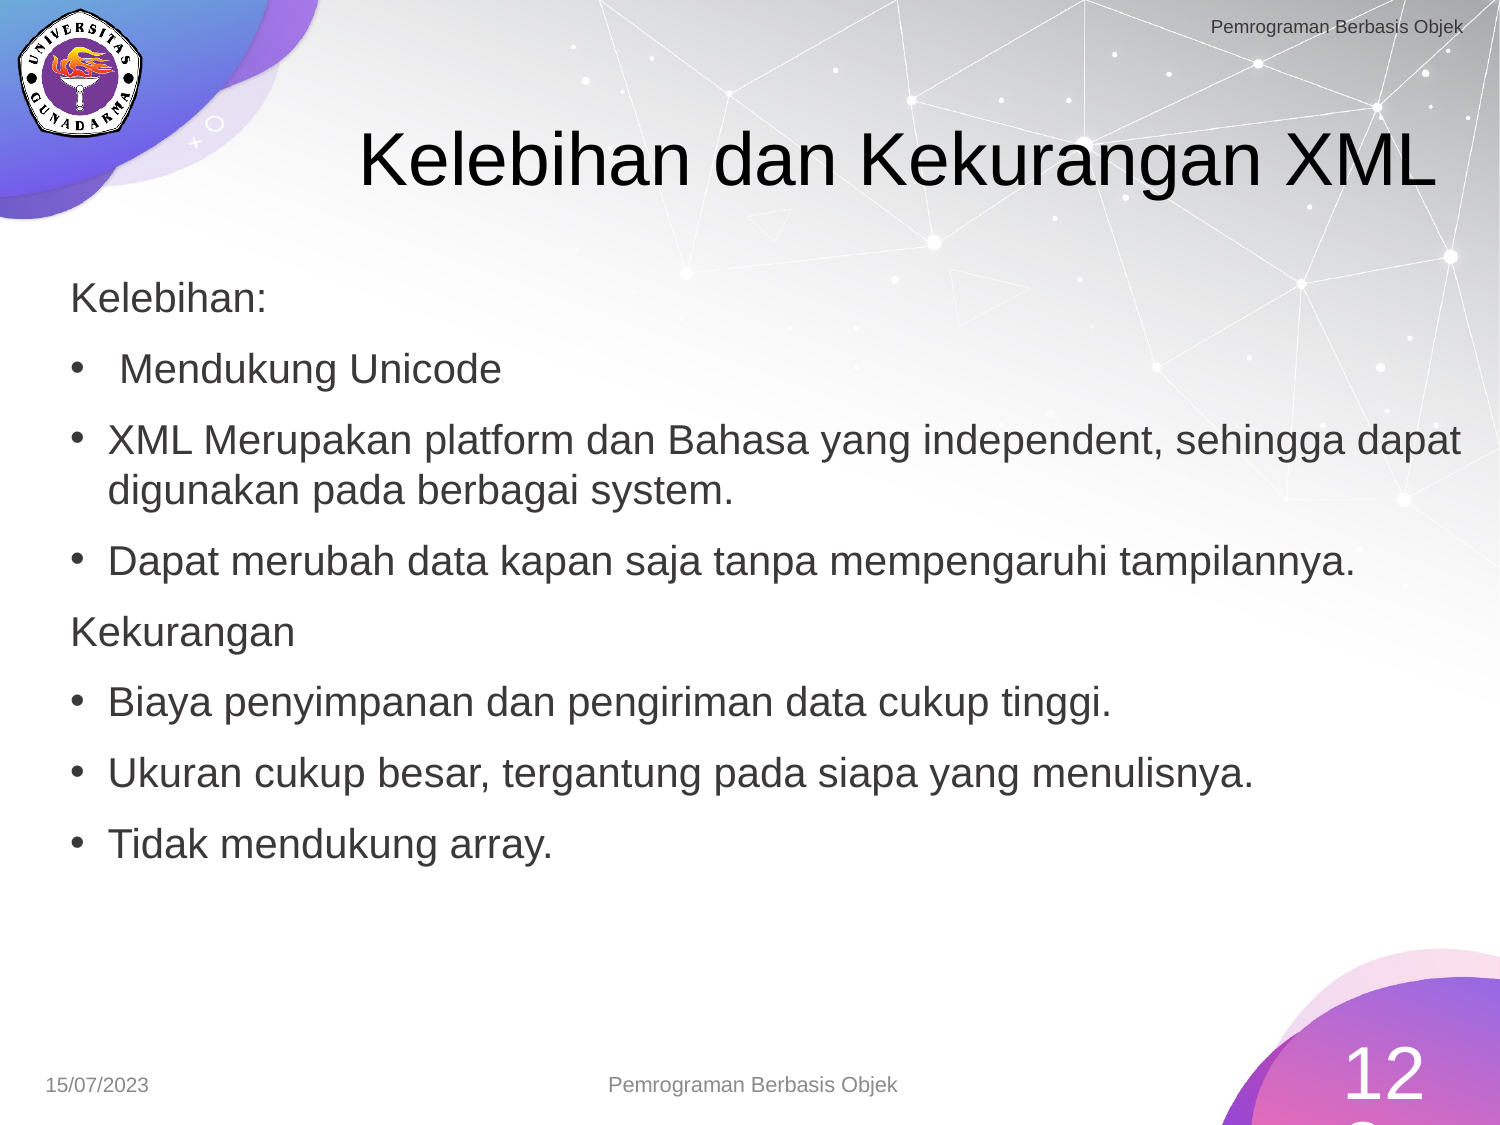

# Kelebihan dan Kekurangan XML
Kelebihan:
 Mendukung Unicode
XML Merupakan platform dan Bahasa yang independent, sehingga dapat digunakan pada berbagai system.
Dapat merubah data kapan saja tanpa mempengaruhi tampilannya.
Kekurangan
Biaya penyimpanan dan pengiriman data cukup tinggi.
Ukuran cukup besar, tergantung pada siapa yang menulisnya.
Tidak mendukung array.

123
Pemrograman Berbasis Objek
15/07/2023